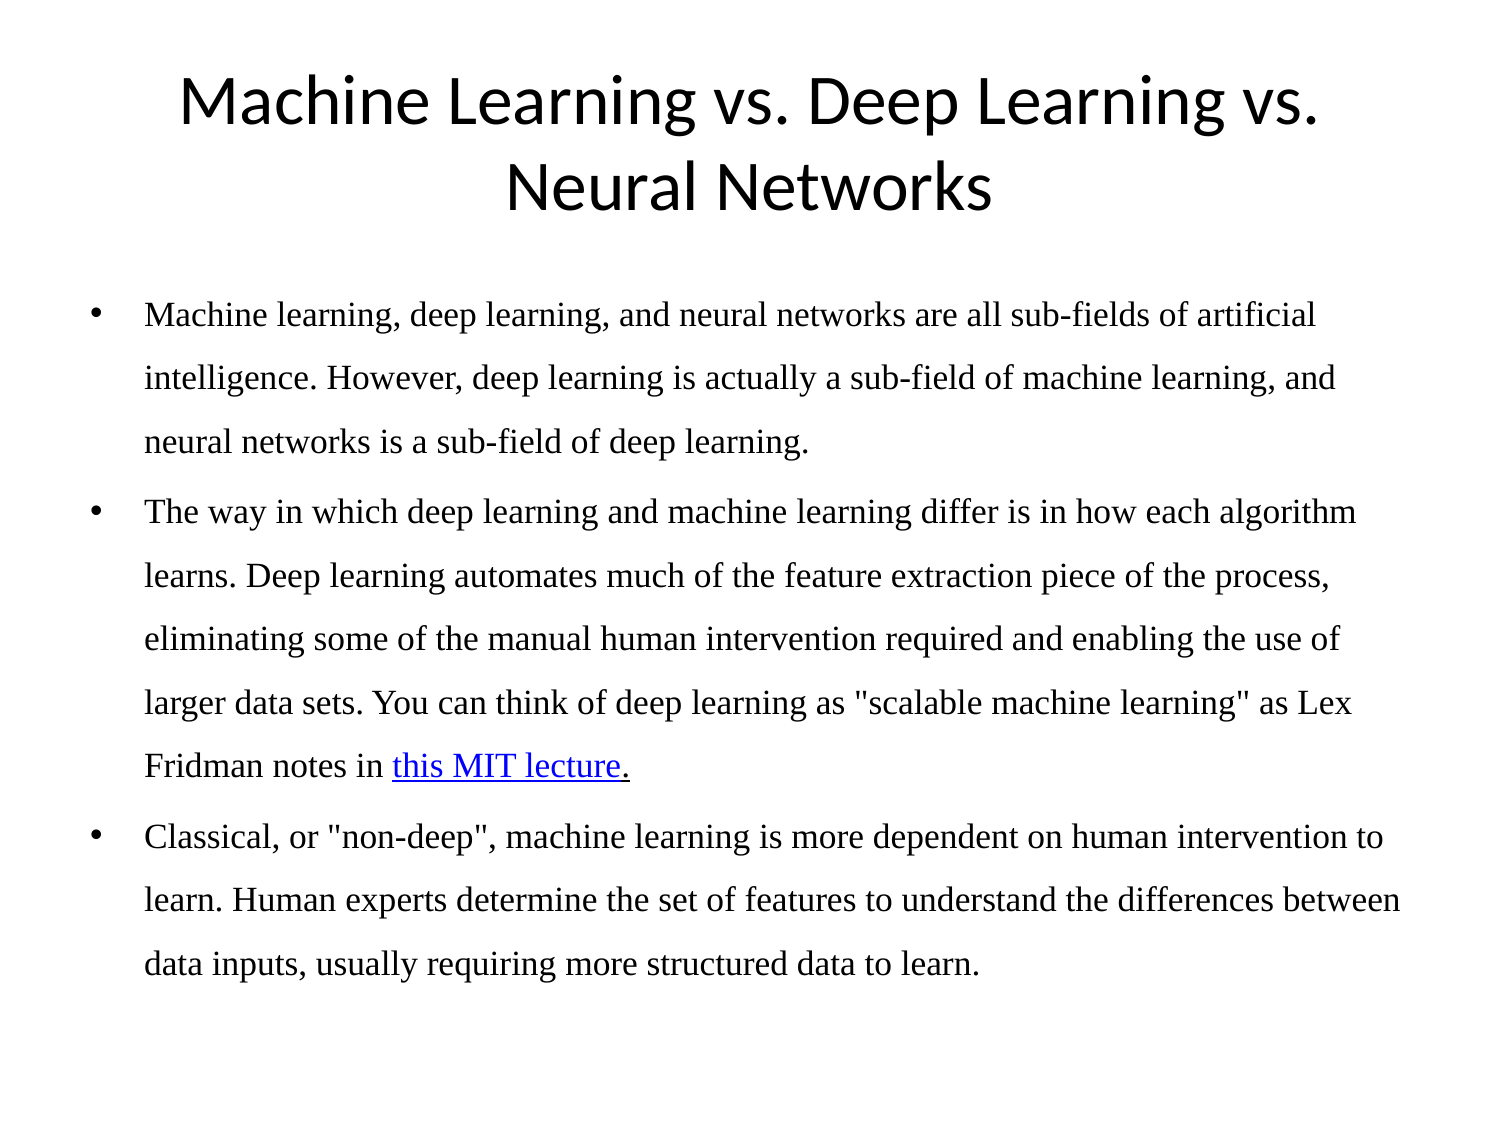

# Machine Learning vs. Deep Learning vs. Neural Networks
Machine learning, deep learning, and neural networks are all sub-fields of artificial intelligence. However, deep learning is actually a sub-field of machine learning, and neural networks is a sub-field of deep learning.
The way in which deep learning and machine learning differ is in how each algorithm learns. Deep learning automates much of the feature extraction piece of the process, eliminating some of the manual human intervention required and enabling the use of larger data sets. You can think of deep learning as "scalable machine learning" as Lex Fridman notes in this MIT lecture.
Classical, or "non-deep", machine learning is more dependent on human intervention to learn. Human experts determine the set of features to understand the differences between data inputs, usually requiring more structured data to learn.